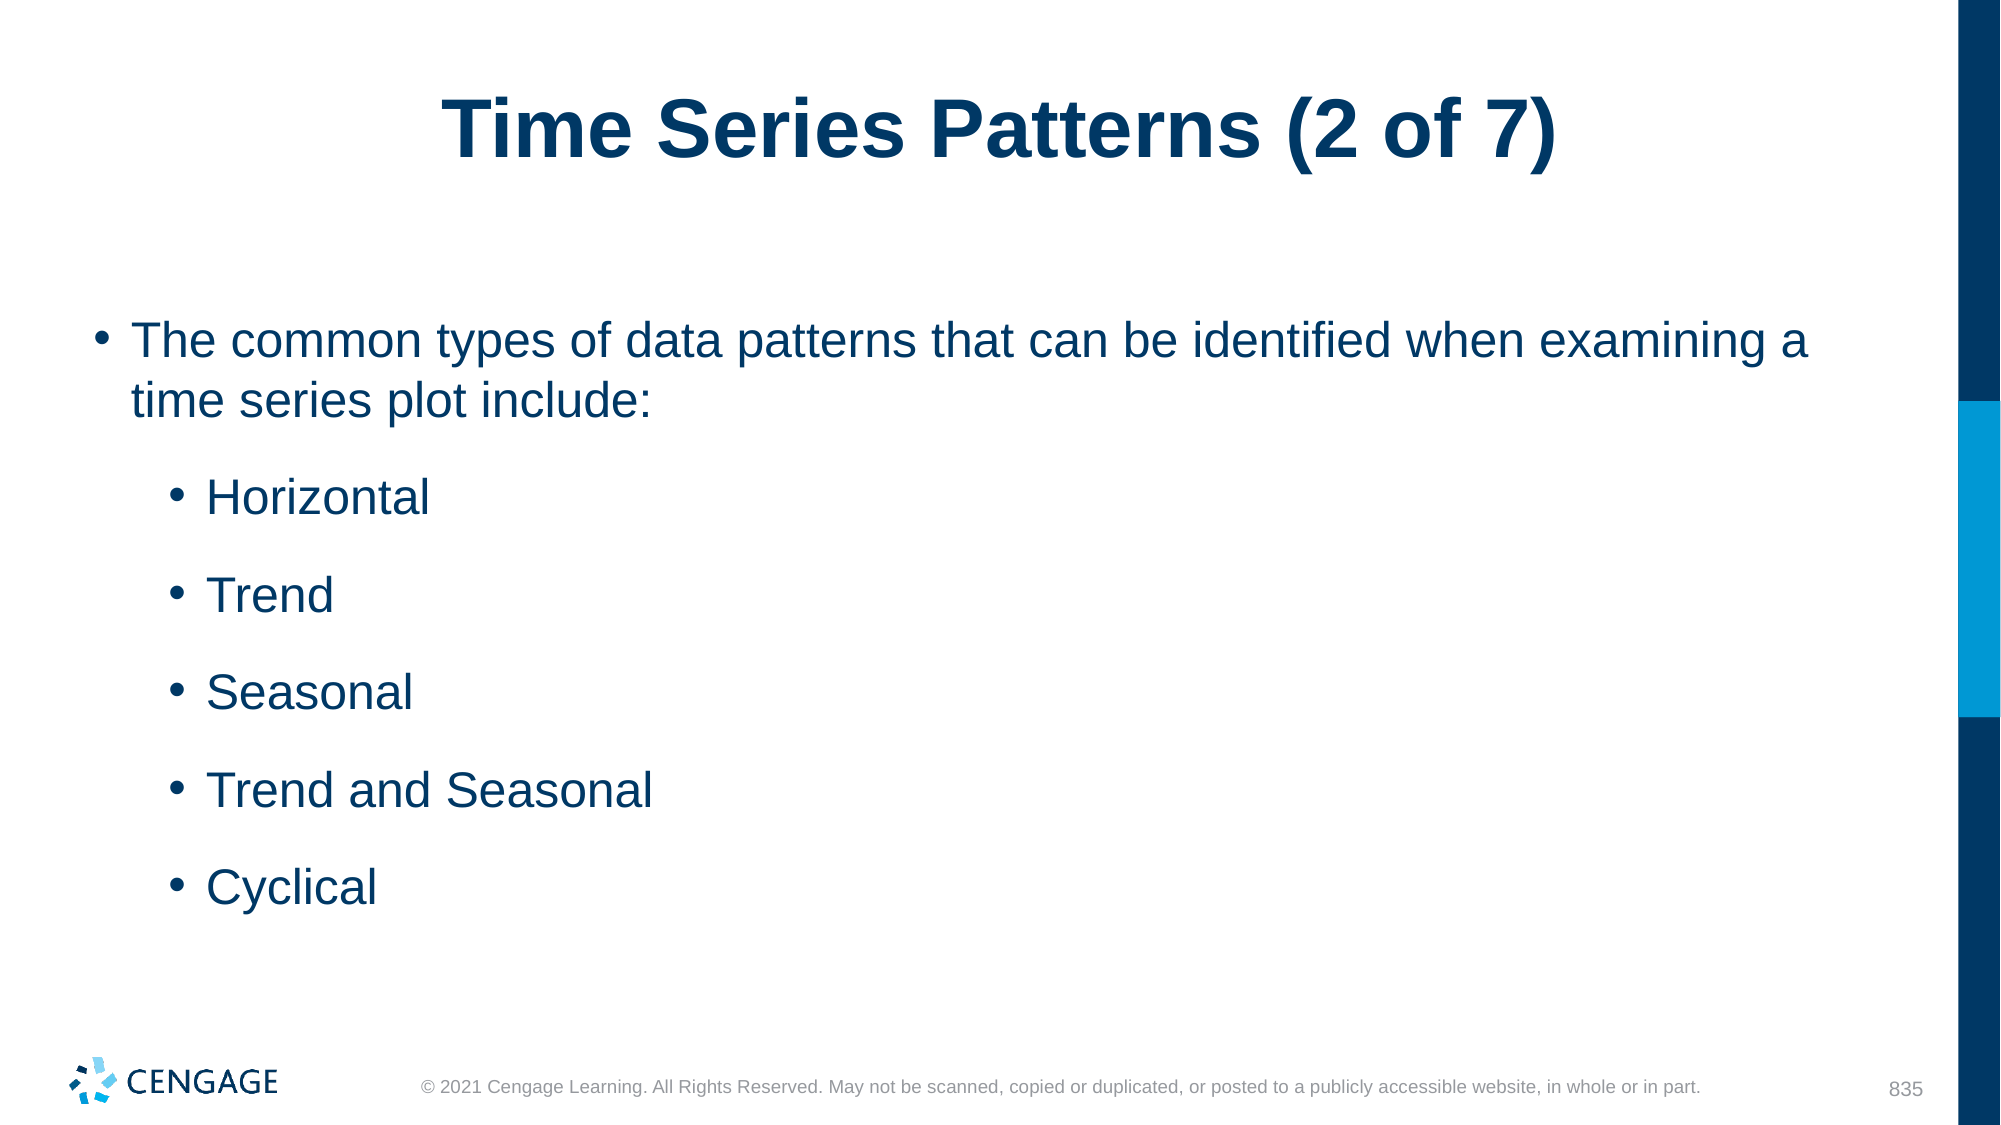

# Time Series Patterns (2 of 7)
The common types of data patterns that can be identified when examining a time series plot include:
Horizontal
Trend
Seasonal
Trend and Seasonal
Cyclical